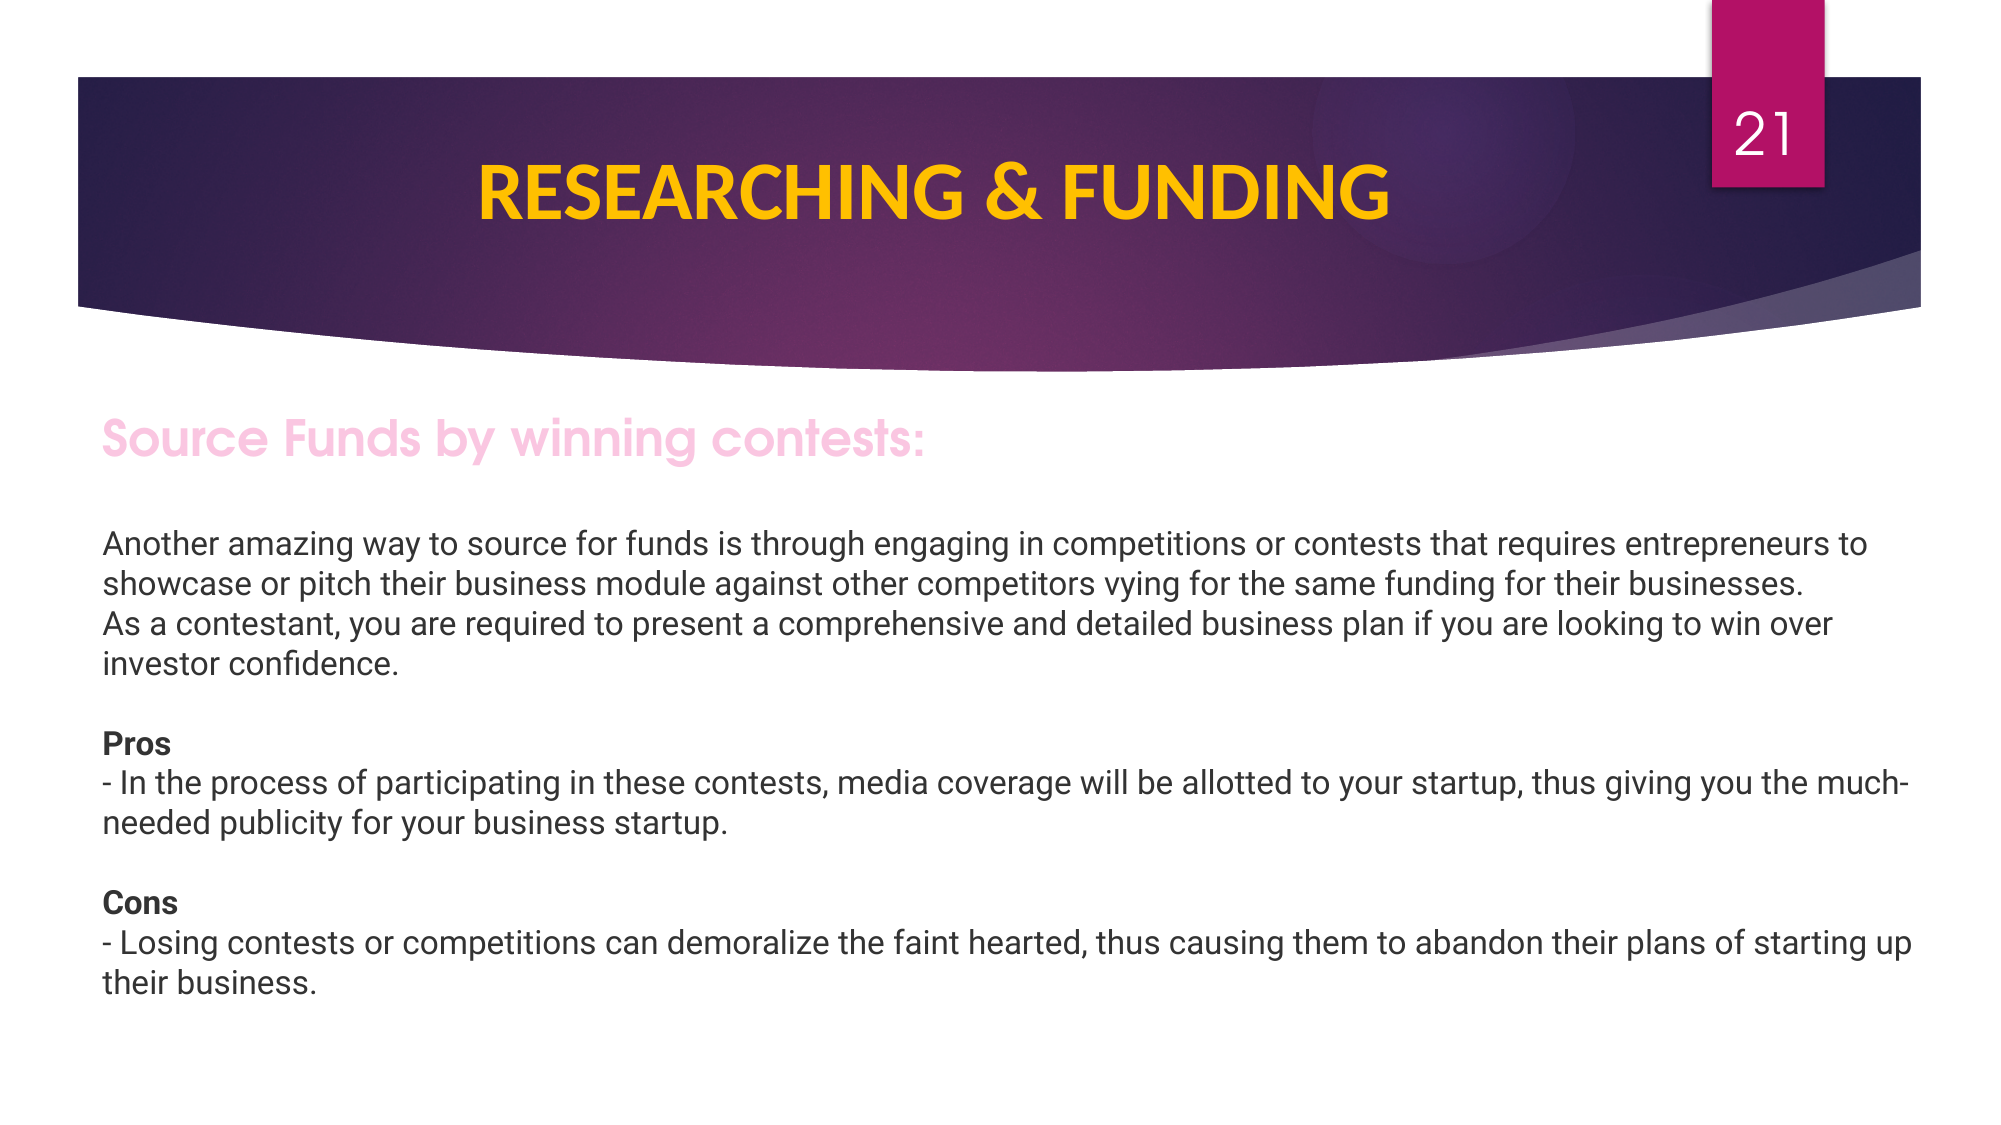

21
RESEARCHING & FUNDING
Source Funds by winning contests:
Another amazing way to source for funds is through engaging in competitions or contests that requires entrepreneurs to showcase or pitch their business module against other competitors vying for the same funding for their businesses.
As a contestant, you are required to present a comprehensive and detailed business plan if you are looking to win over investor confidence.

Pros
- In the process of participating in these contests, media coverage will be allotted to your startup, thus giving you the much-needed publicity for your business startup.

Cons
- Losing contests or competitions can demoralize the faint hearted, thus causing them to abandon their plans of starting up their business.